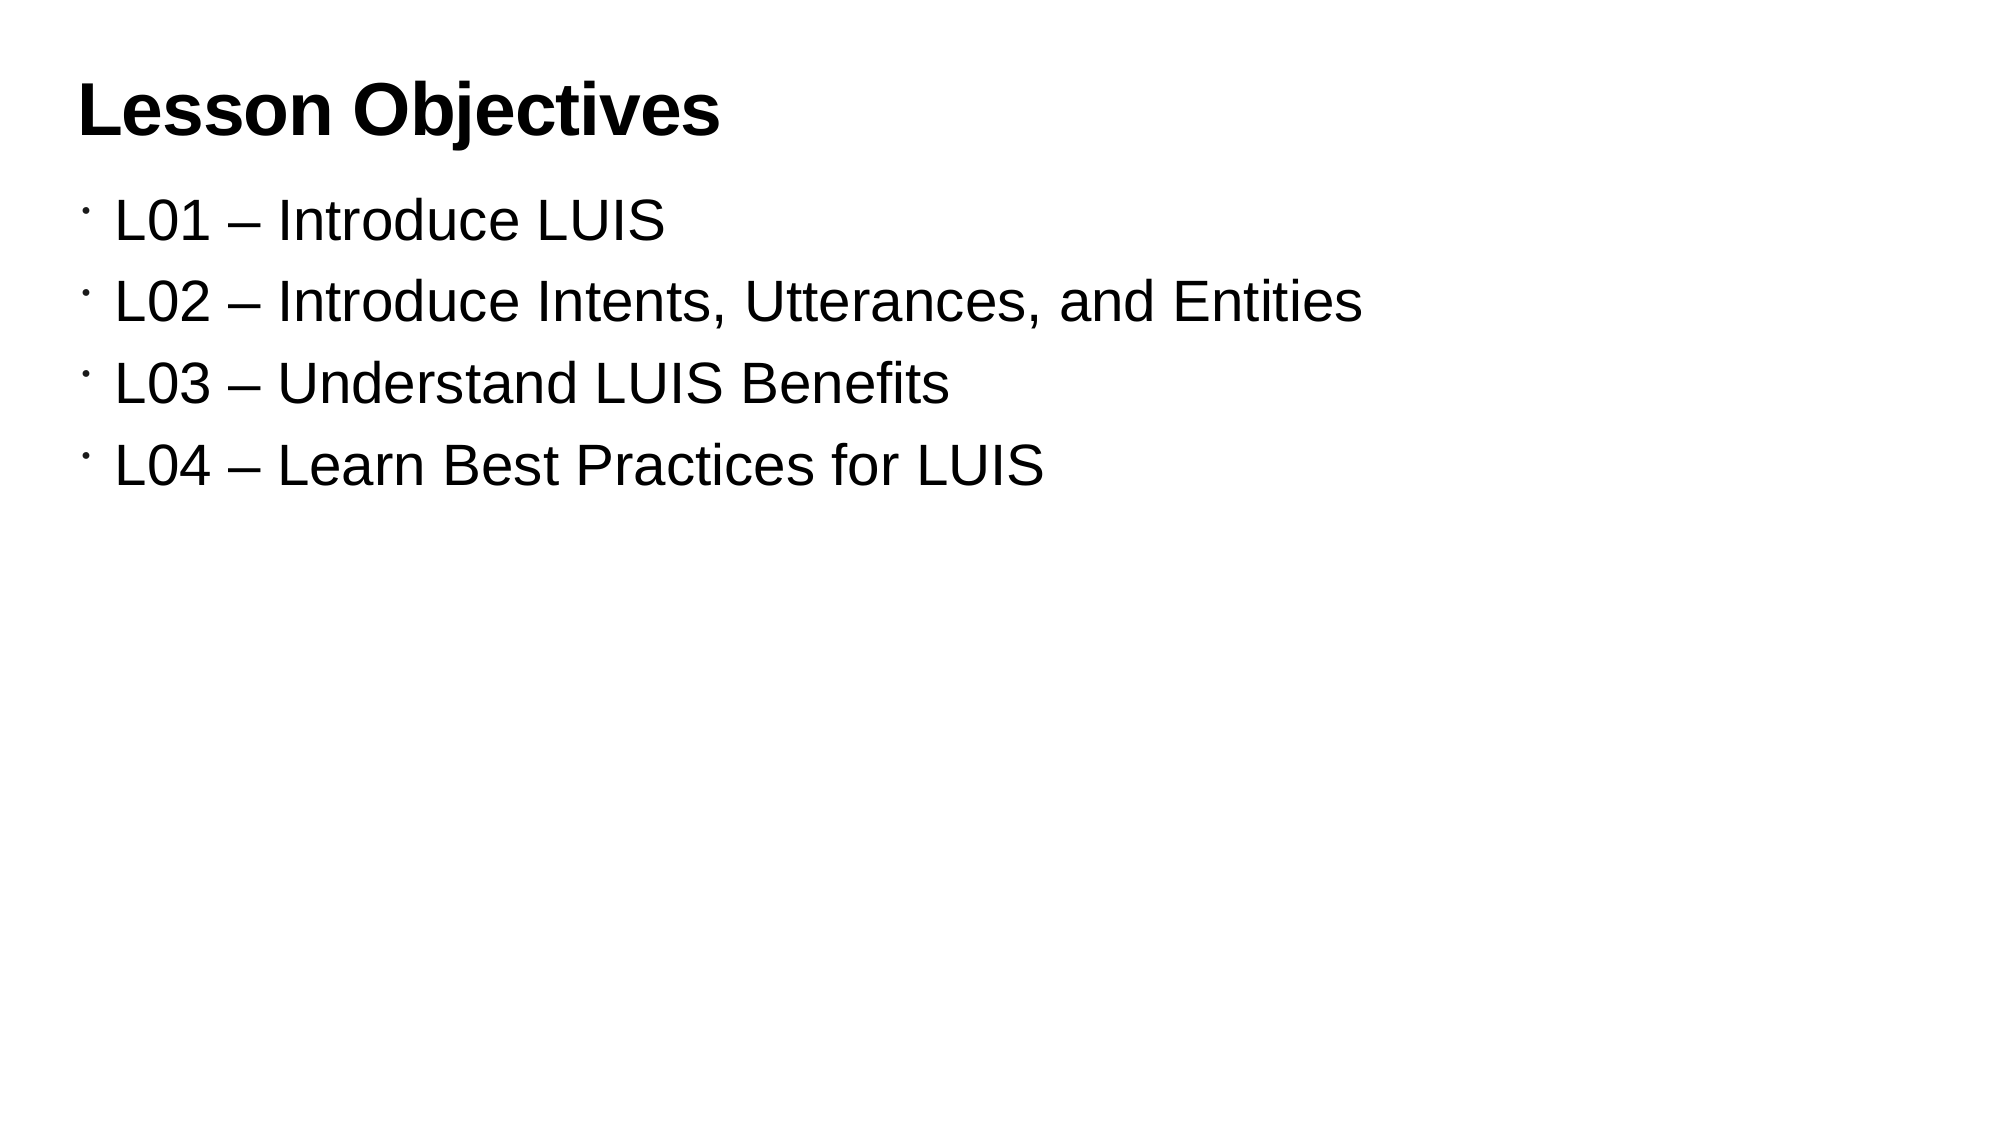

# Lesson Objectives
L01 – Introduce LUIS
L02 – Introduce Intents, Utterances, and Entities
L03 – Understand LUIS Benefits
L04 – Learn Best Practices for LUIS